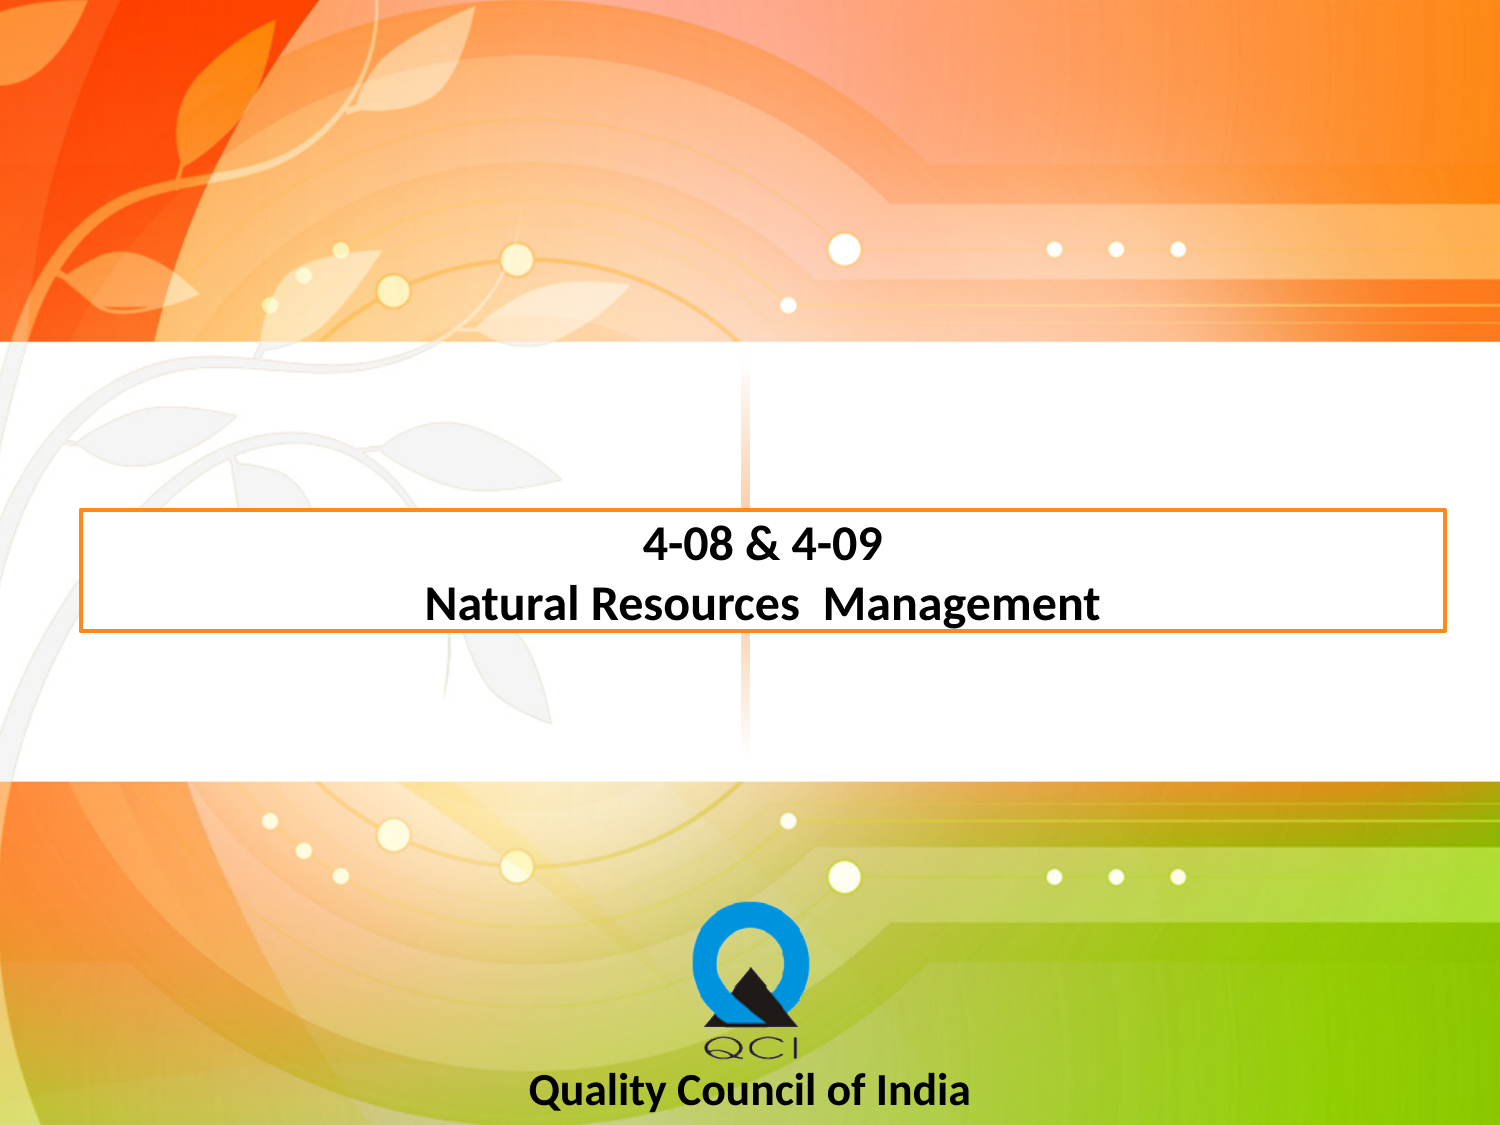

# 4-08 & 4-09 Natural Resources  Management